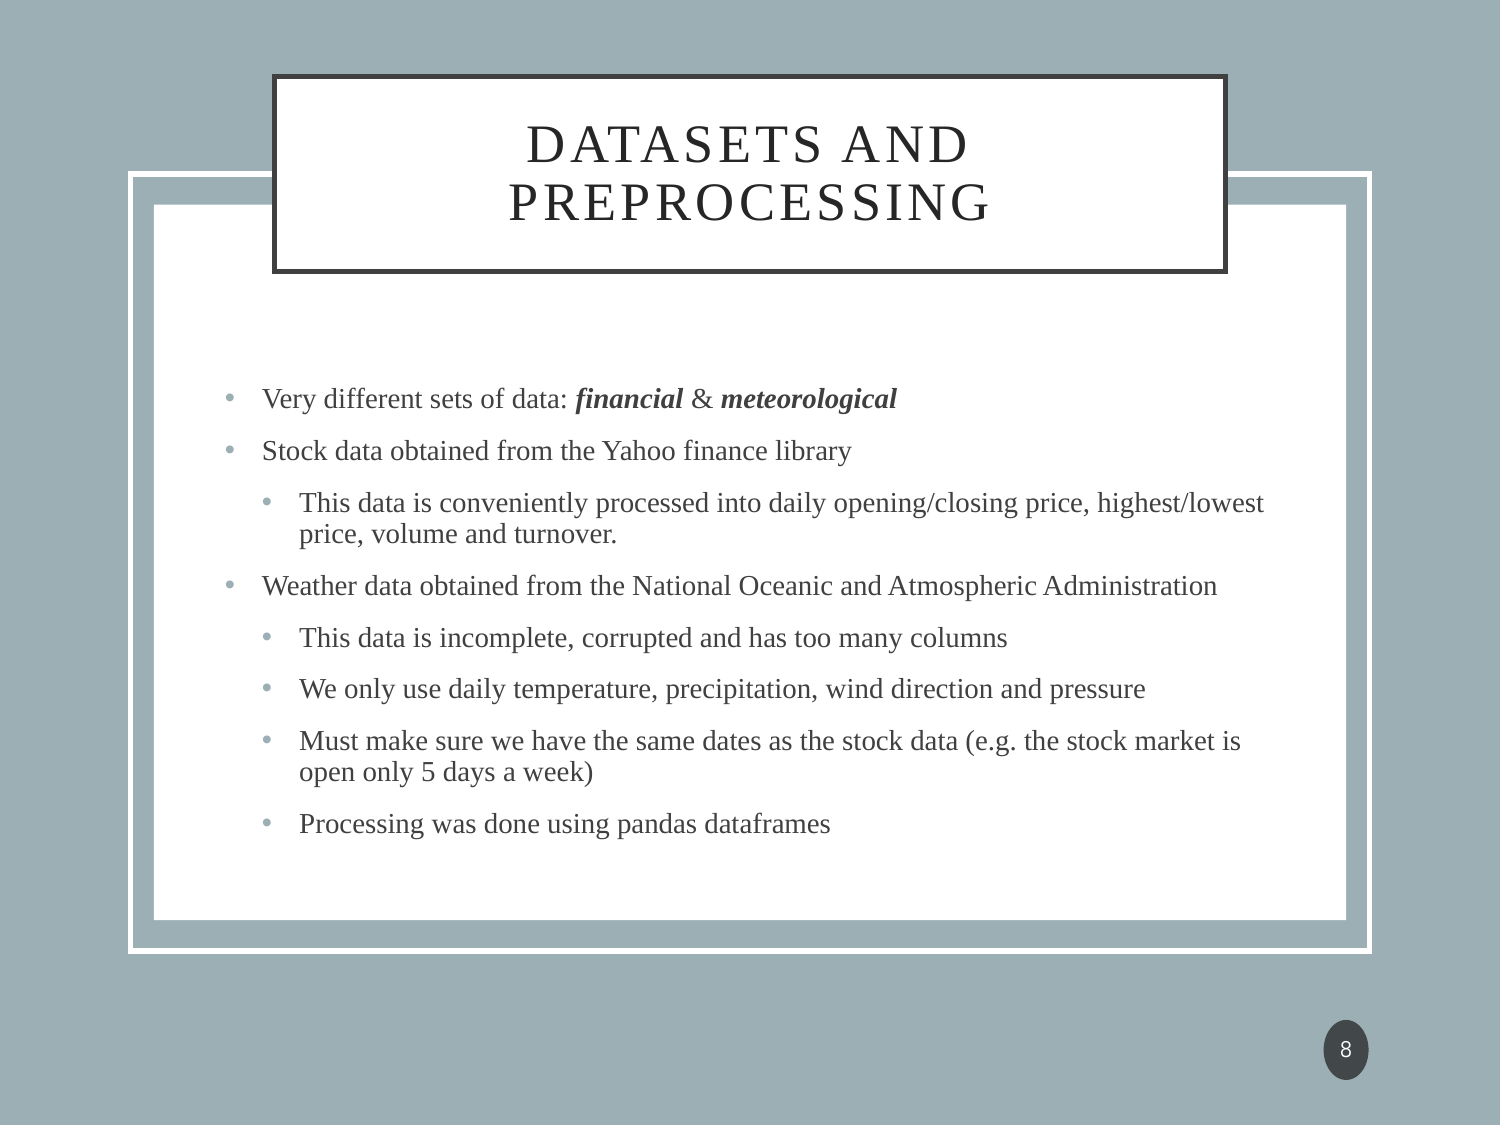

# Datasets and Preprocessing

Very different sets of data: financial & meteorological
Stock data obtained from the Yahoo finance library
This data is conveniently processed into daily opening/closing price, highest/lowest price, volume and turnover.
Weather data obtained from the National Oceanic and Atmospheric Administration
This data is incomplete, corrupted and has too many columns
We only use daily temperature, precipitation, wind direction and pressure
Must make sure we have the same dates as the stock data (e.g. the stock market is open only 5 days a week)
Processing was done using pandas dataframes
8